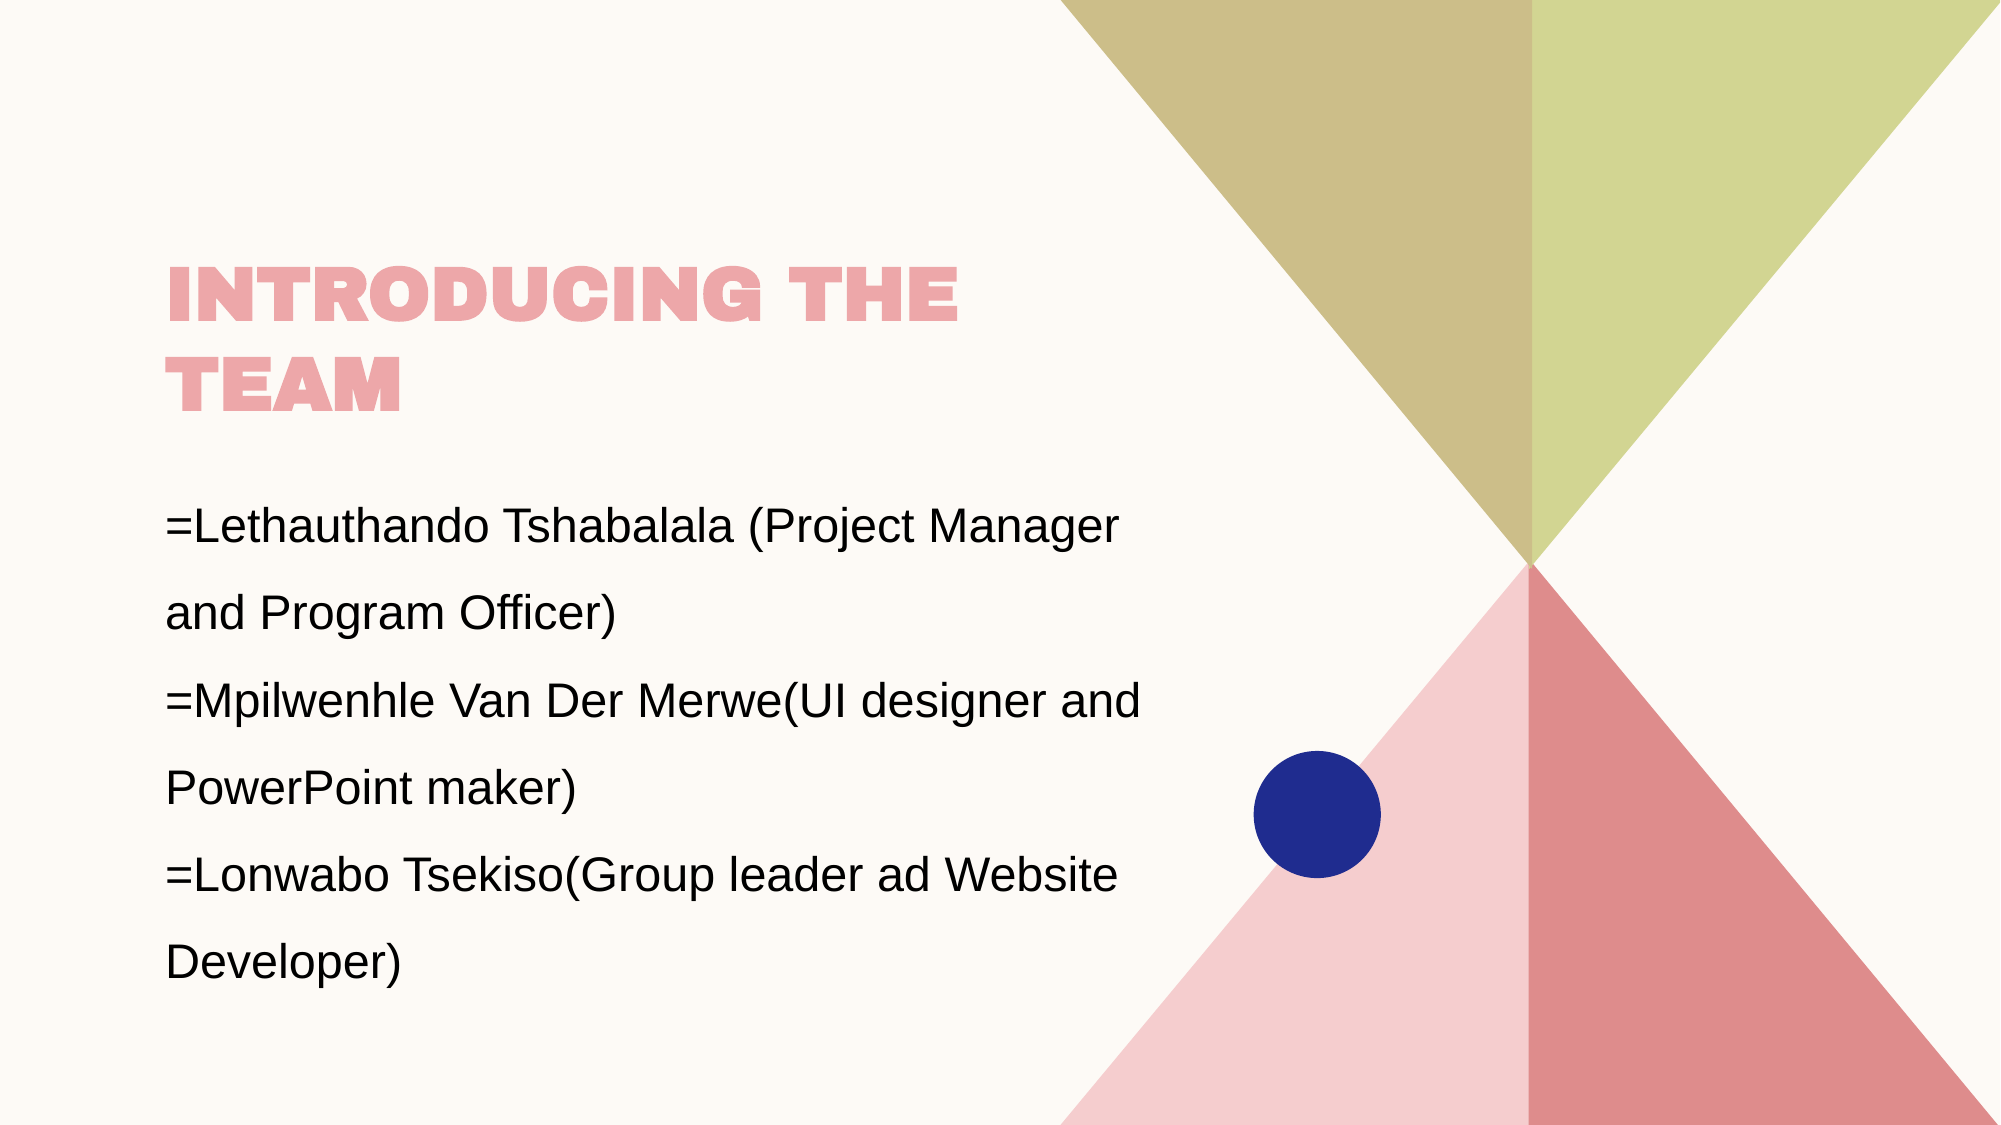

# Introducing the team
=Lethauthando Tshabalala (Project Manager and Program Officer)
=Mpilwenhle Van Der Merwe(UI designer and PowerPoint maker)
=Lonwabo Tsekiso(Group leader ad Website Developer)